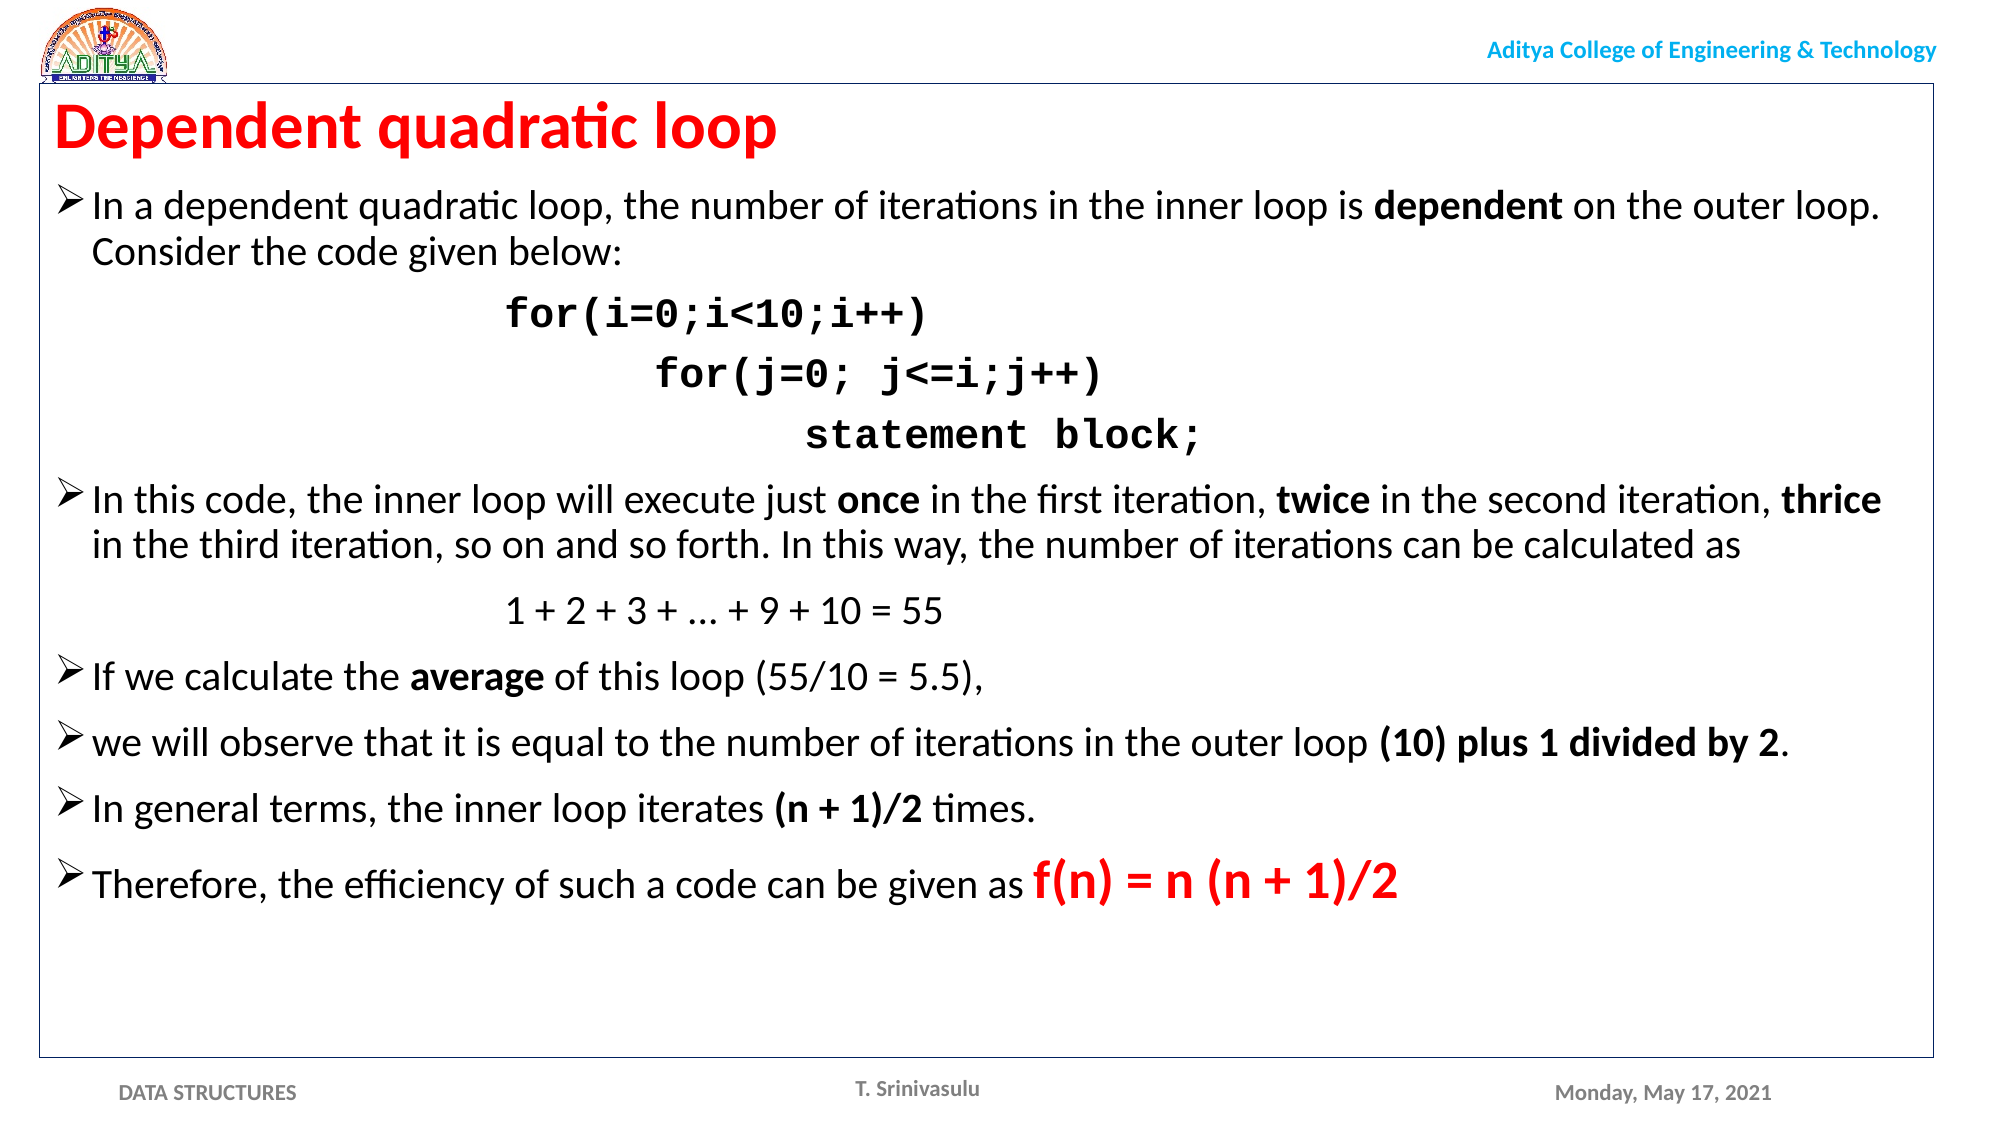

Dependent quadratic loop
In a dependent quadratic loop, the number of iterations in the inner loop is dependent on the outer loop. Consider the code given below:
			for(i=0;i<10;i++)
				for(j=0; j<=i;j++)
					statement block;
In this code, the inner loop will execute just once in the first iteration, twice in the second iteration, thrice in the third iteration, so on and so forth. In this way, the number of iterations can be calculated as
			1 + 2 + 3 + ... + 9 + 10 = 55
If we calculate the average of this loop (55/10 = 5.5),
we will observe that it is equal to the number of iterations in the outer loop (10) plus 1 divided by 2.
In general terms, the inner loop iterates (n + 1)/2 times.
Therefore, the efficiency of such a code can be given as f(n) = n (n + 1)/2

T. Srinivasulu
Monday, May 17, 2021